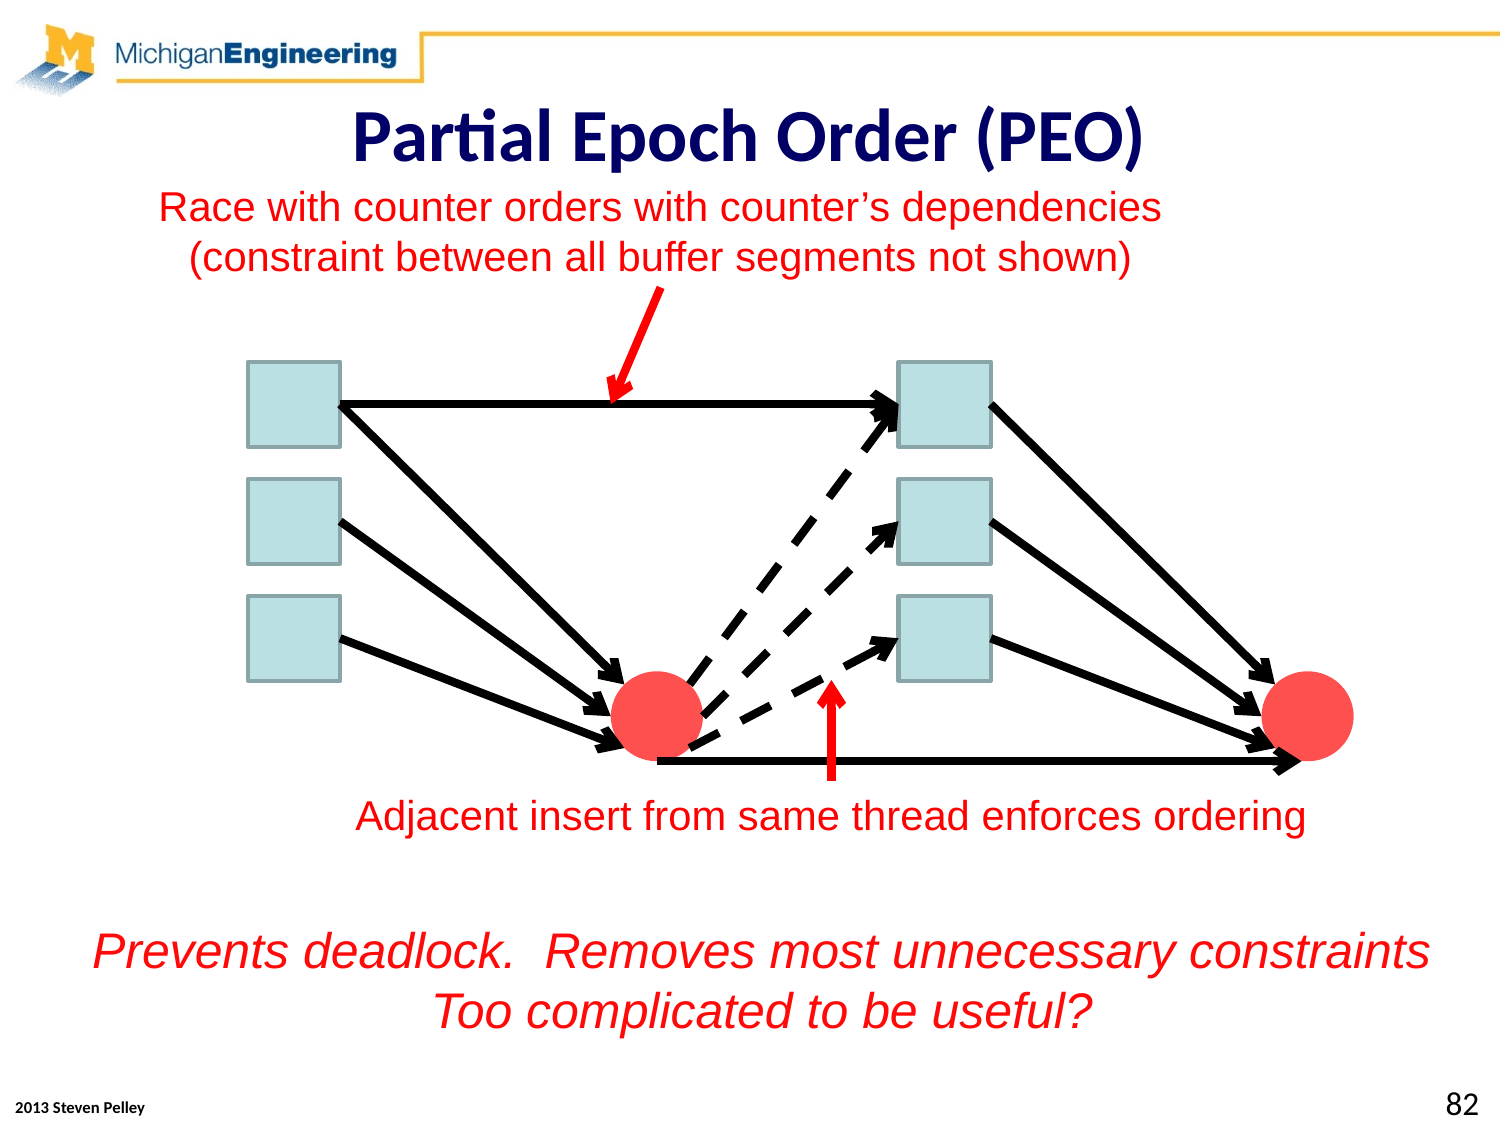

# Partial Epoch Order (PEO)
Race with counter orders with counter’s dependencies
(constraint between all buffer segments not shown)

Adjacent insert from same thread enforces ordering
Prevents deadlock.  Removes most unnecessary constraints
Too complicated to be useful?
82